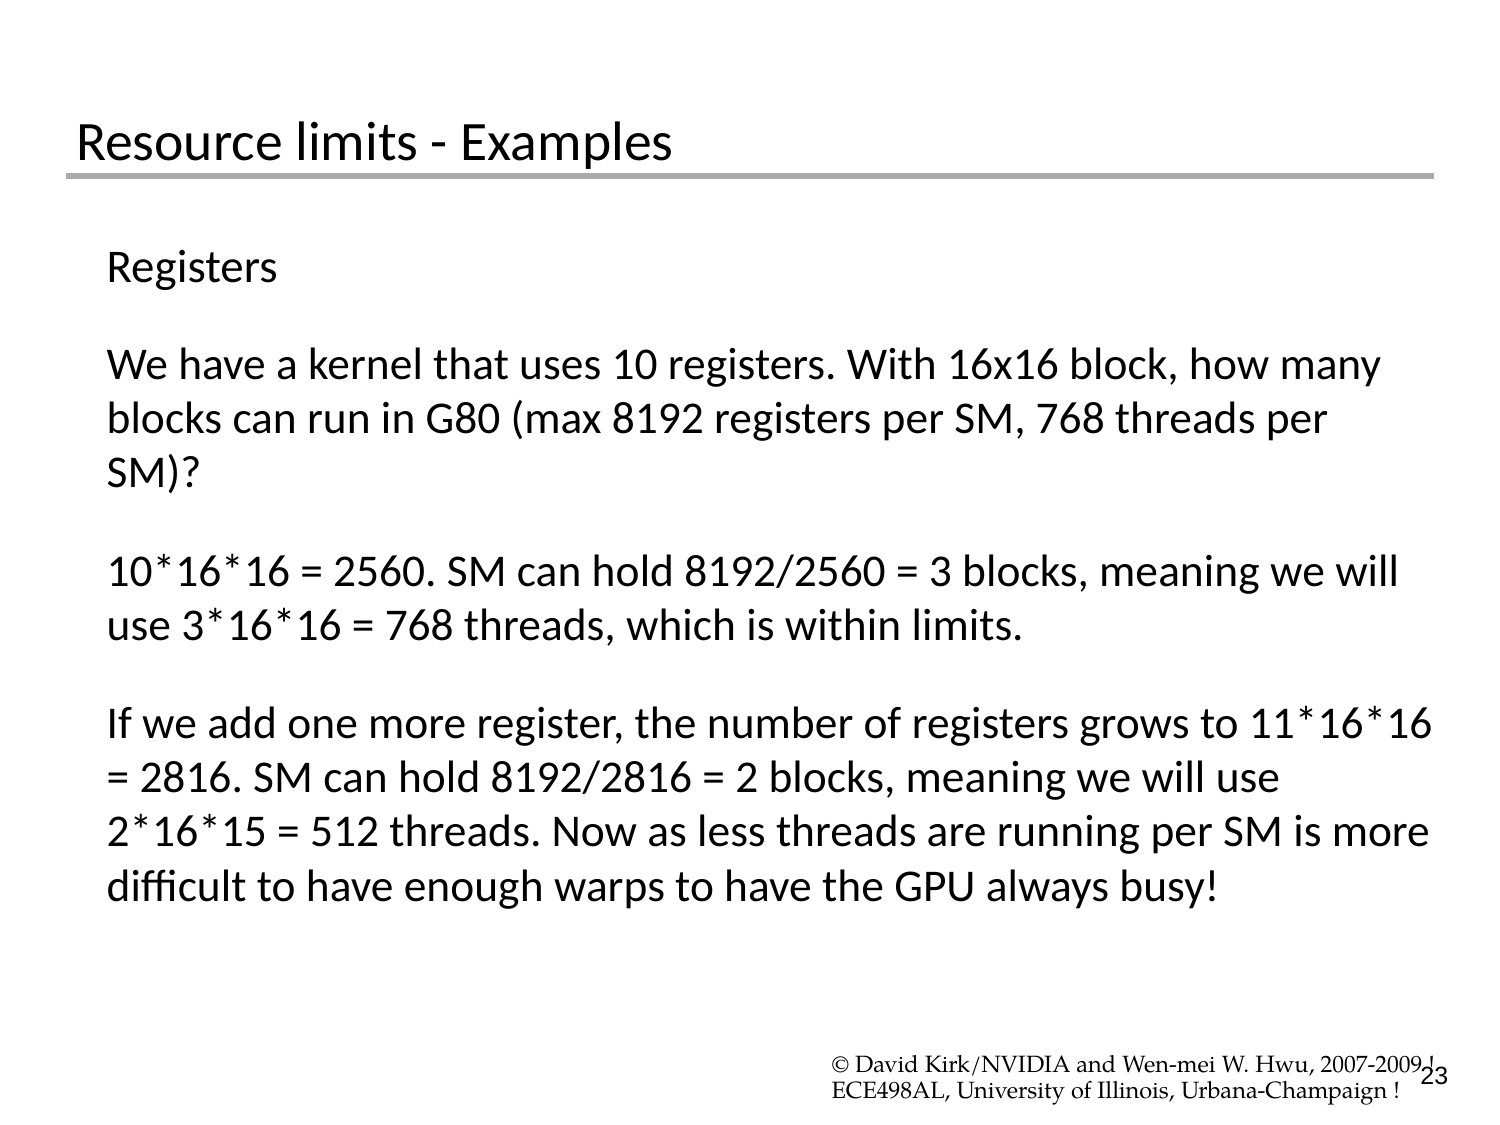

Resource limits - Examples

	Registers

	We have a kernel that uses 10 registers. With 16x16 block, how many
	blocks can run in G80 (max 8192 registers per SM, 768 threads per
	SM)?

	10*16*16 = 2560. SM can hold 8192/2560 = 3 blocks, meaning we will
	use 3*16*16 = 768 threads, which is within limits.

	If we add one more register, the number of registers grows to 11*16*16
	= 2816. SM can hold 8192/2816 = 2 blocks, meaning we will use
	2*16*15 = 512 threads. Now as less threads are running per SM is more
	difficult to have enough warps to have the GPU always busy!

© David Kirk/NVIDIA and Wen-mei W. Hwu, 2007-2009 !
	23
ECE498AL, University of Illinois, Urbana-Champaign !